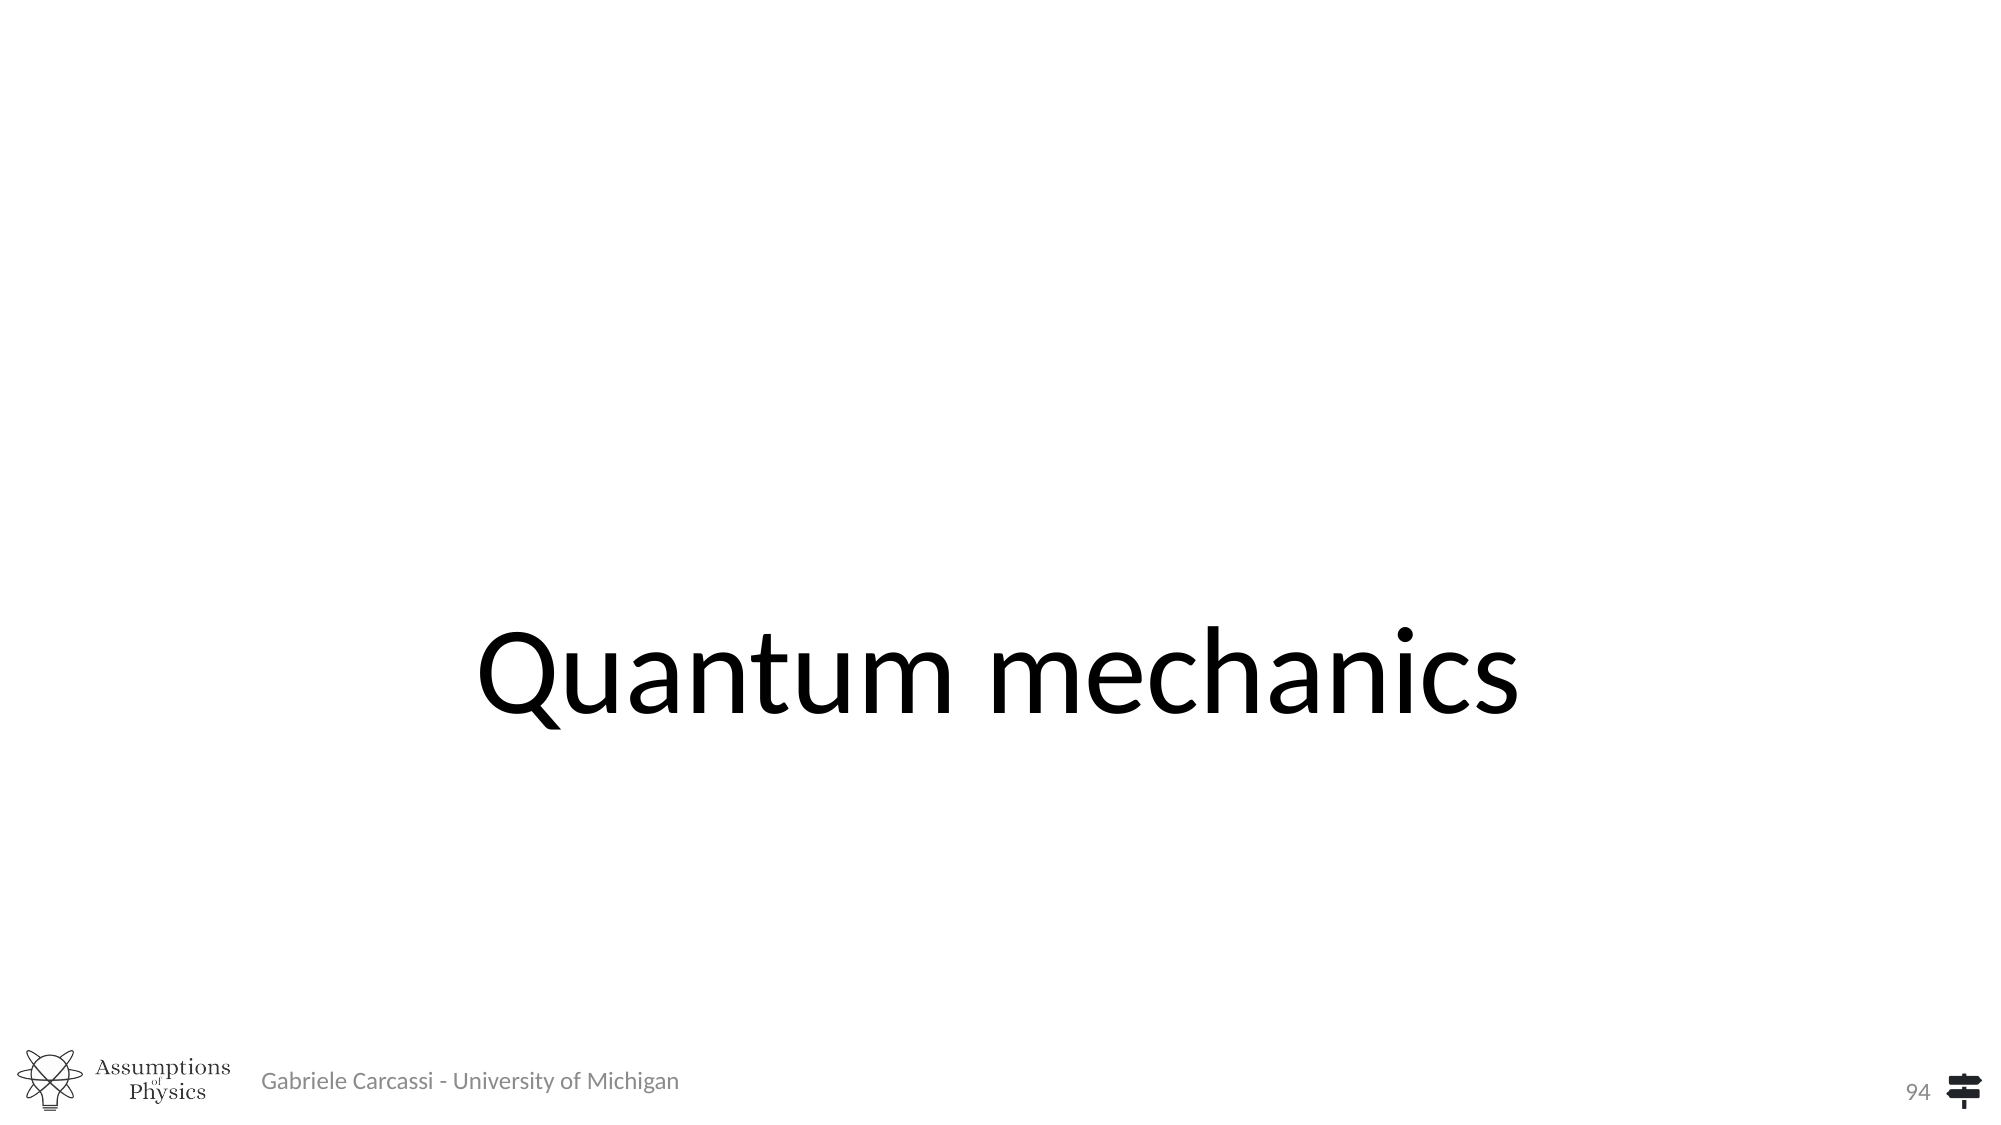

# Quantum mechanics

Gabriele Carcassi - University of Michigan
94